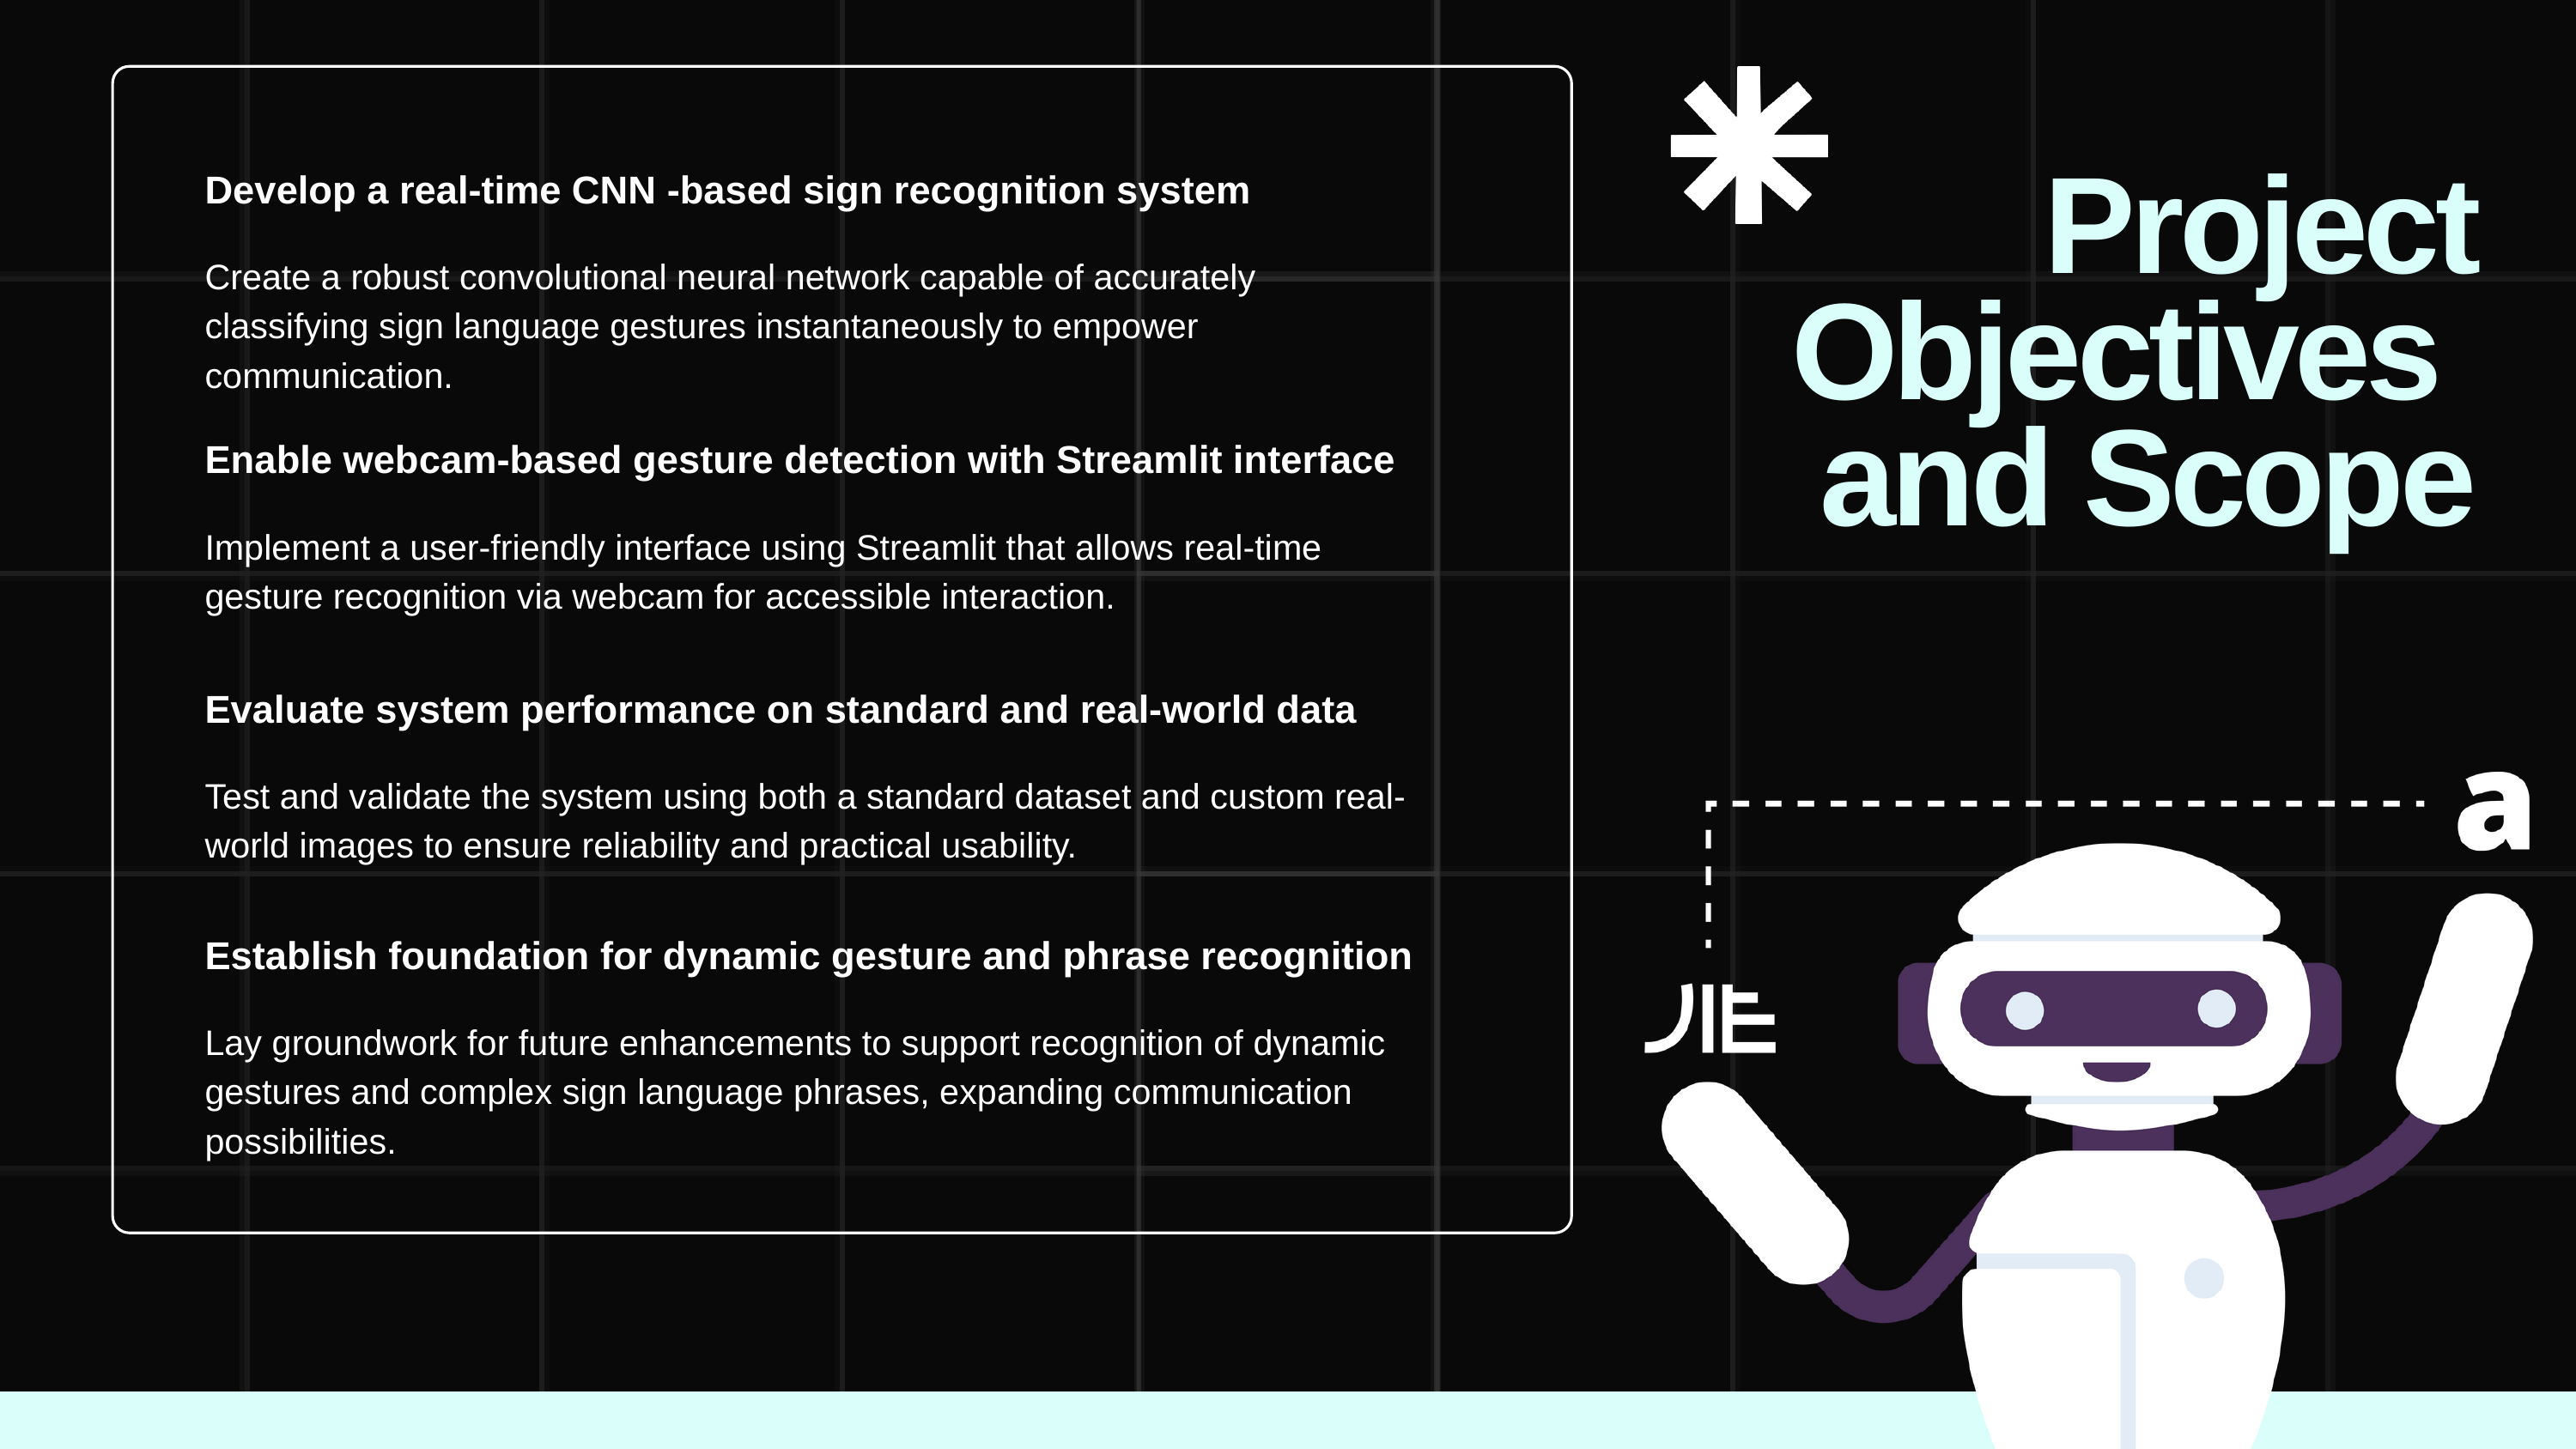

Develop a real-time CNN -based sign recognition system
Project Objectives
and Scope
Create a robust convolutional neural network capable of accurately classifying sign language gestures instantaneously to empower communication.

Enable webcam-based gesture detection with Streamlit interface
Implement a user-friendly interface using Streamlit that allows real-time gesture recognition via webcam for accessible interaction.

Evaluate system performance on standard and real-world data
Test and validate the system using both a standard dataset and custom real-world images to ensure reliability and practical usability.

Establish foundation for dynamic gesture and phrase recognition
Lay groundwork for future enhancements to support recognition of dynamic gestures and complex sign language phrases, expanding communication possibilities.